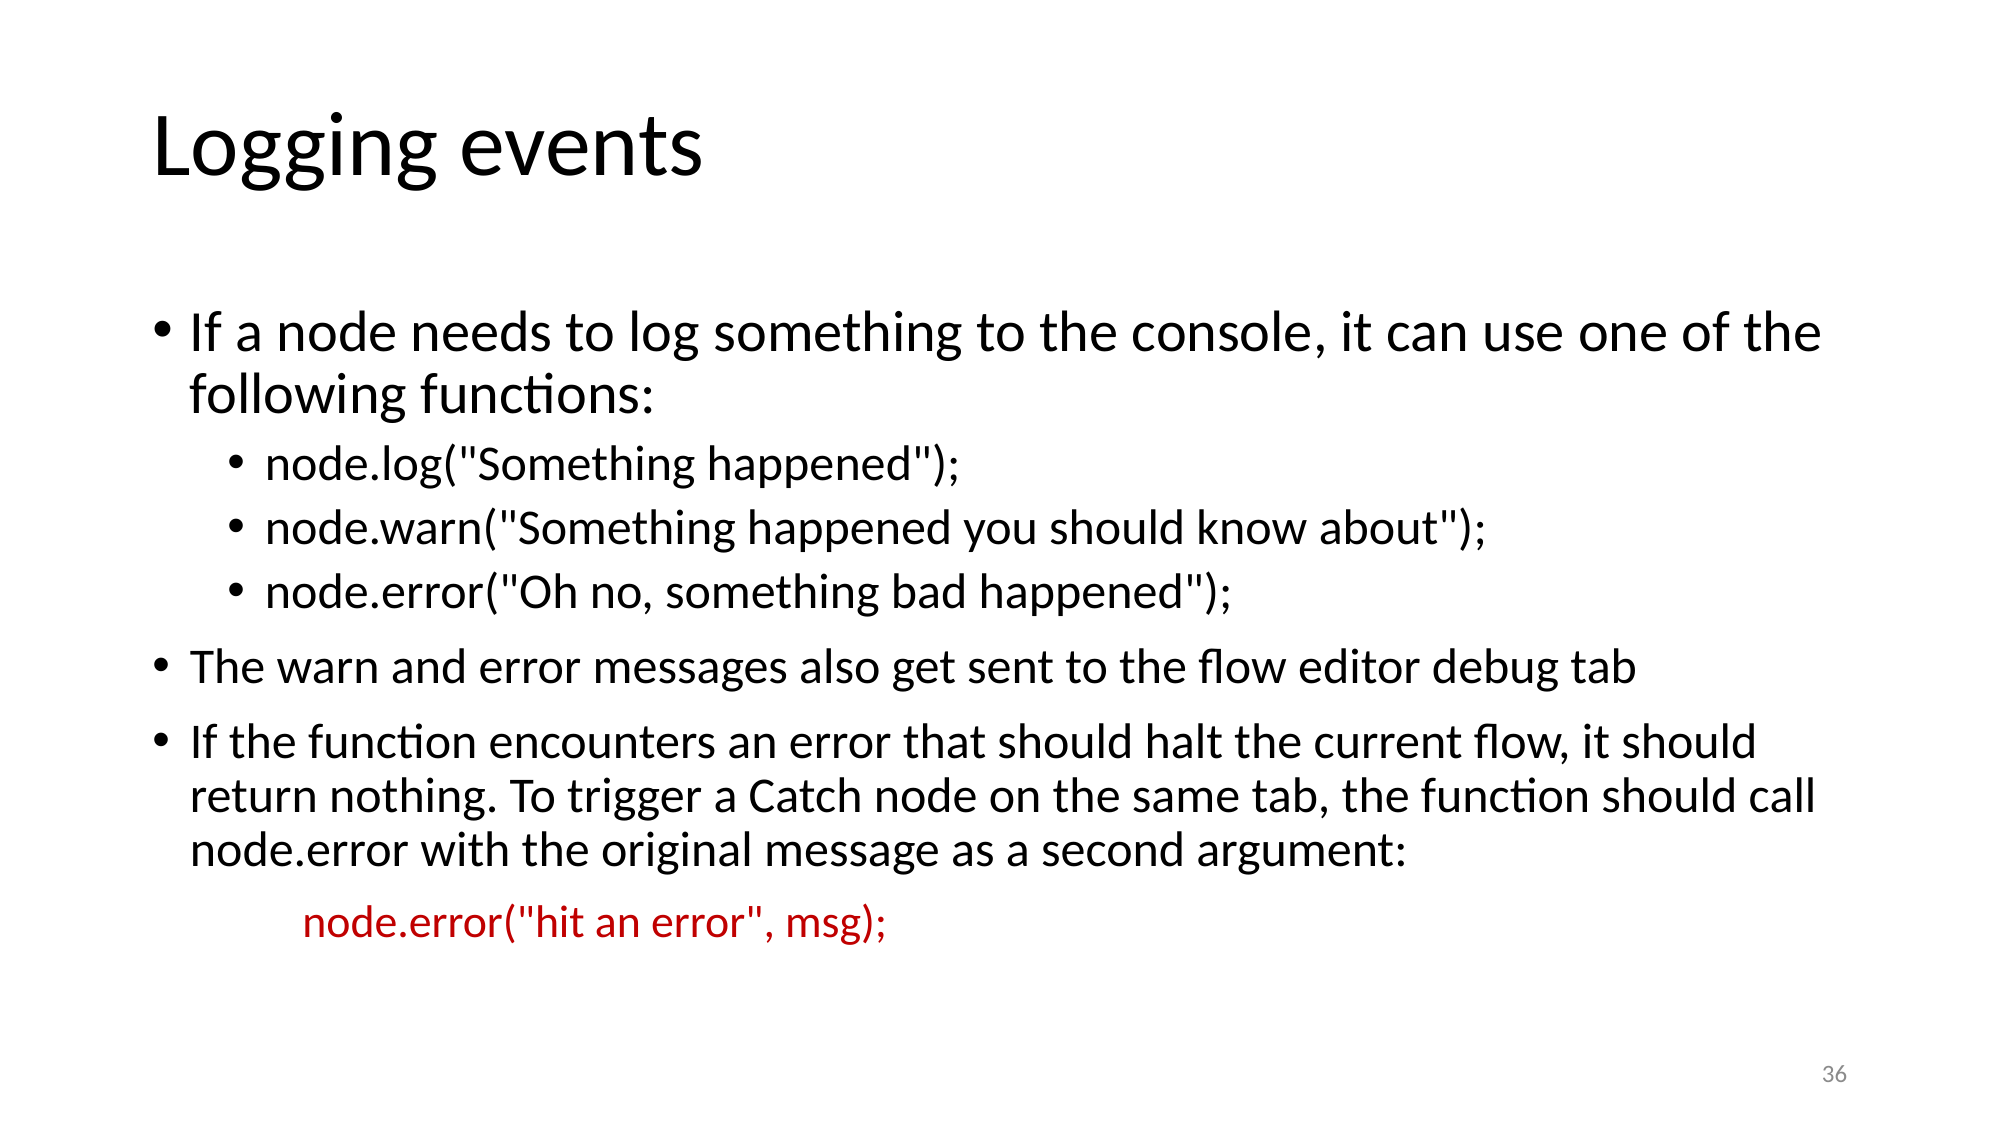

# Logging events
If a node needs to log something to the console, it can use one of the following functions:
node.log("Something happened");
node.warn("Something happened you should know about");
node.error("Oh no, something bad happened");
The warn and error messages also get sent to the flow editor debug tab
If the function encounters an error that should halt the current flow, it should return nothing. To trigger a Catch node on the same tab, the function should call node.error with the original message as a second argument:
	node.error("hit an error", msg);
36